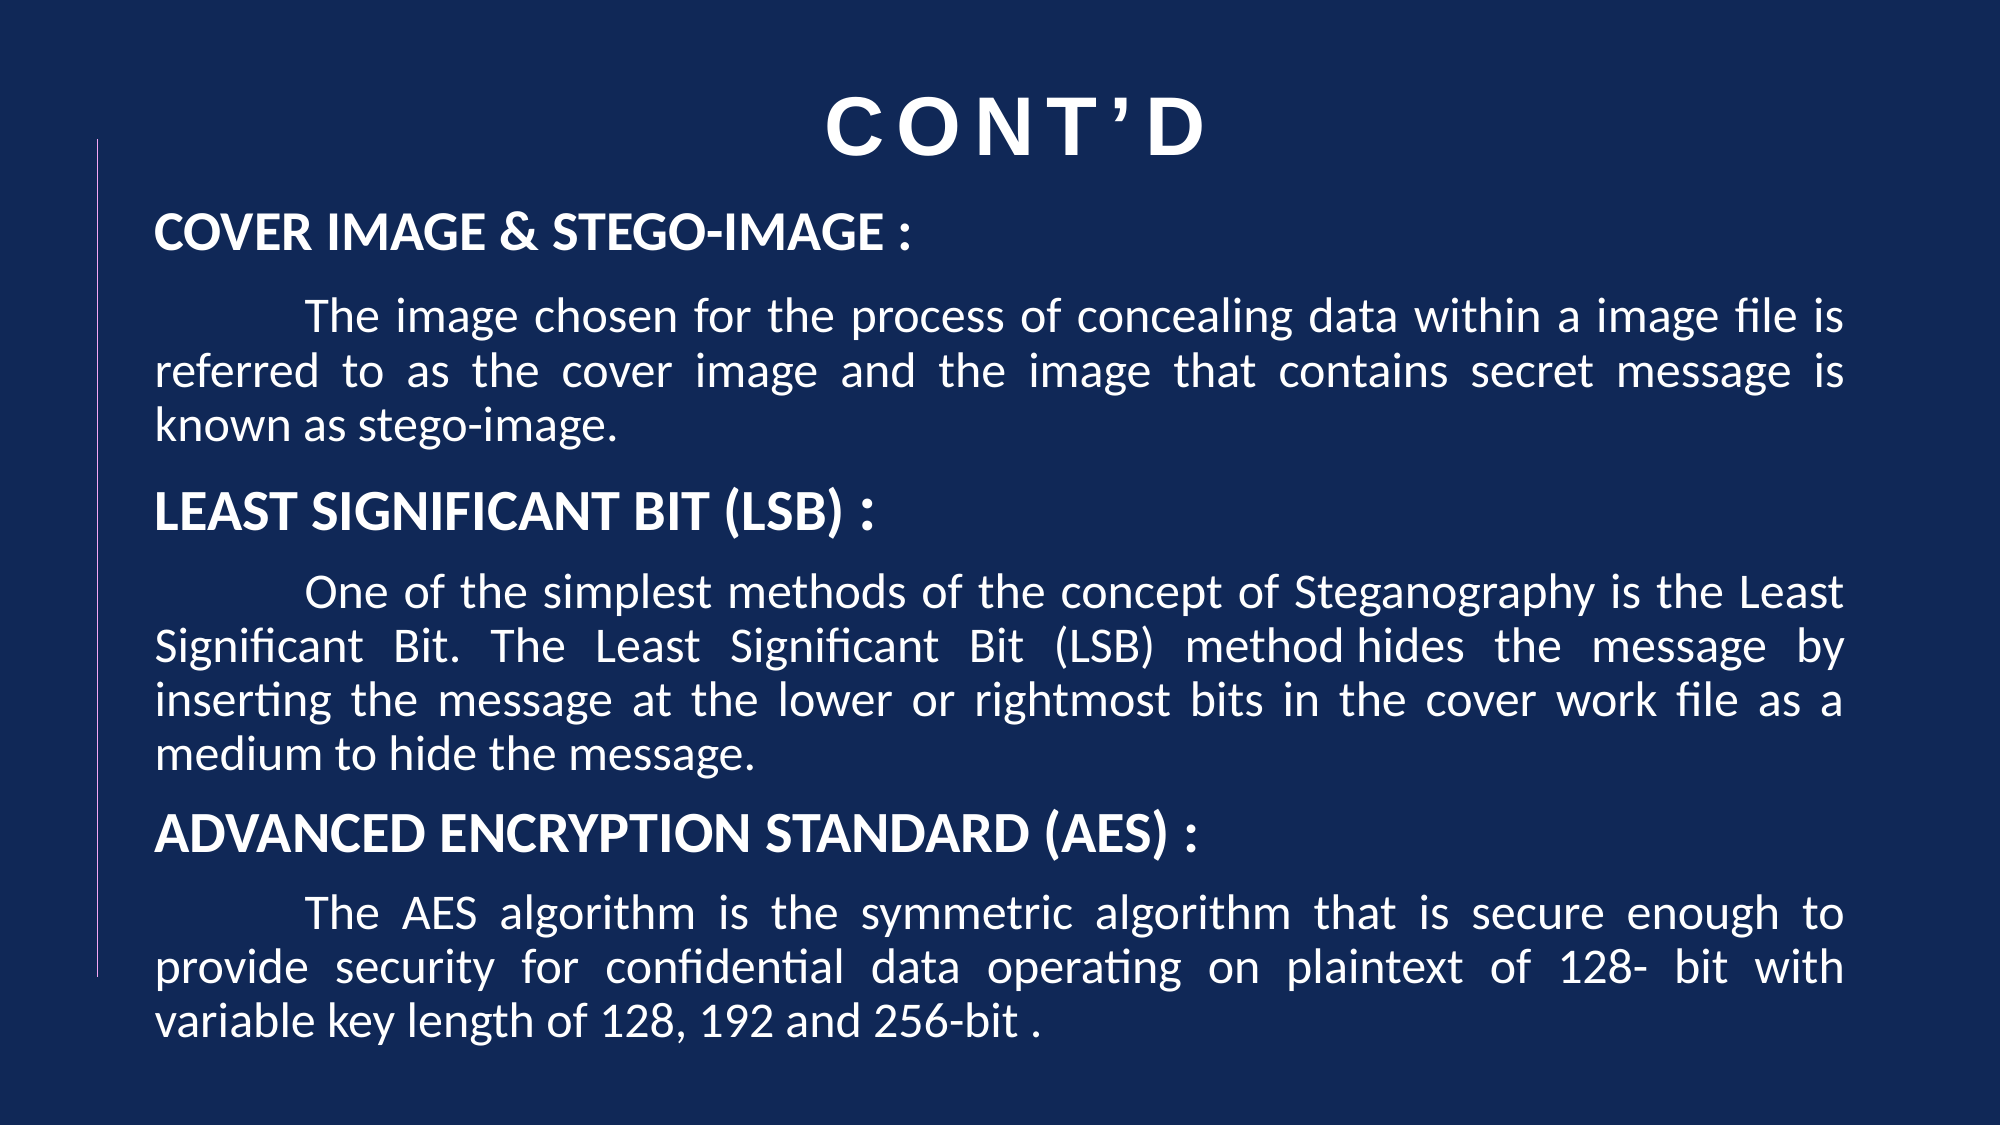

# Cont’d
COVER IMAGE & STEGO-IMAGE :
	The image chosen for the process of concealing data within a image file is referred to as the cover image and the image that contains secret message is known as stego-image.
LEAST SIGNIFICANT BIT (LSB) :
	One of the simplest methods of the concept of Steganography is the Least Significant Bit. The Least Significant Bit (LSB) method hides the message by inserting the message at the lower or rightmost bits in the cover work file as a medium to hide the message.
ADVANCED ENCRYPTION STANDARD (AES) :
	The AES algorithm is the symmetric algorithm that is secure enough to provide security for confidential data operating on plaintext of 128- bit with variable key length of 128, 192 and 256-bit .